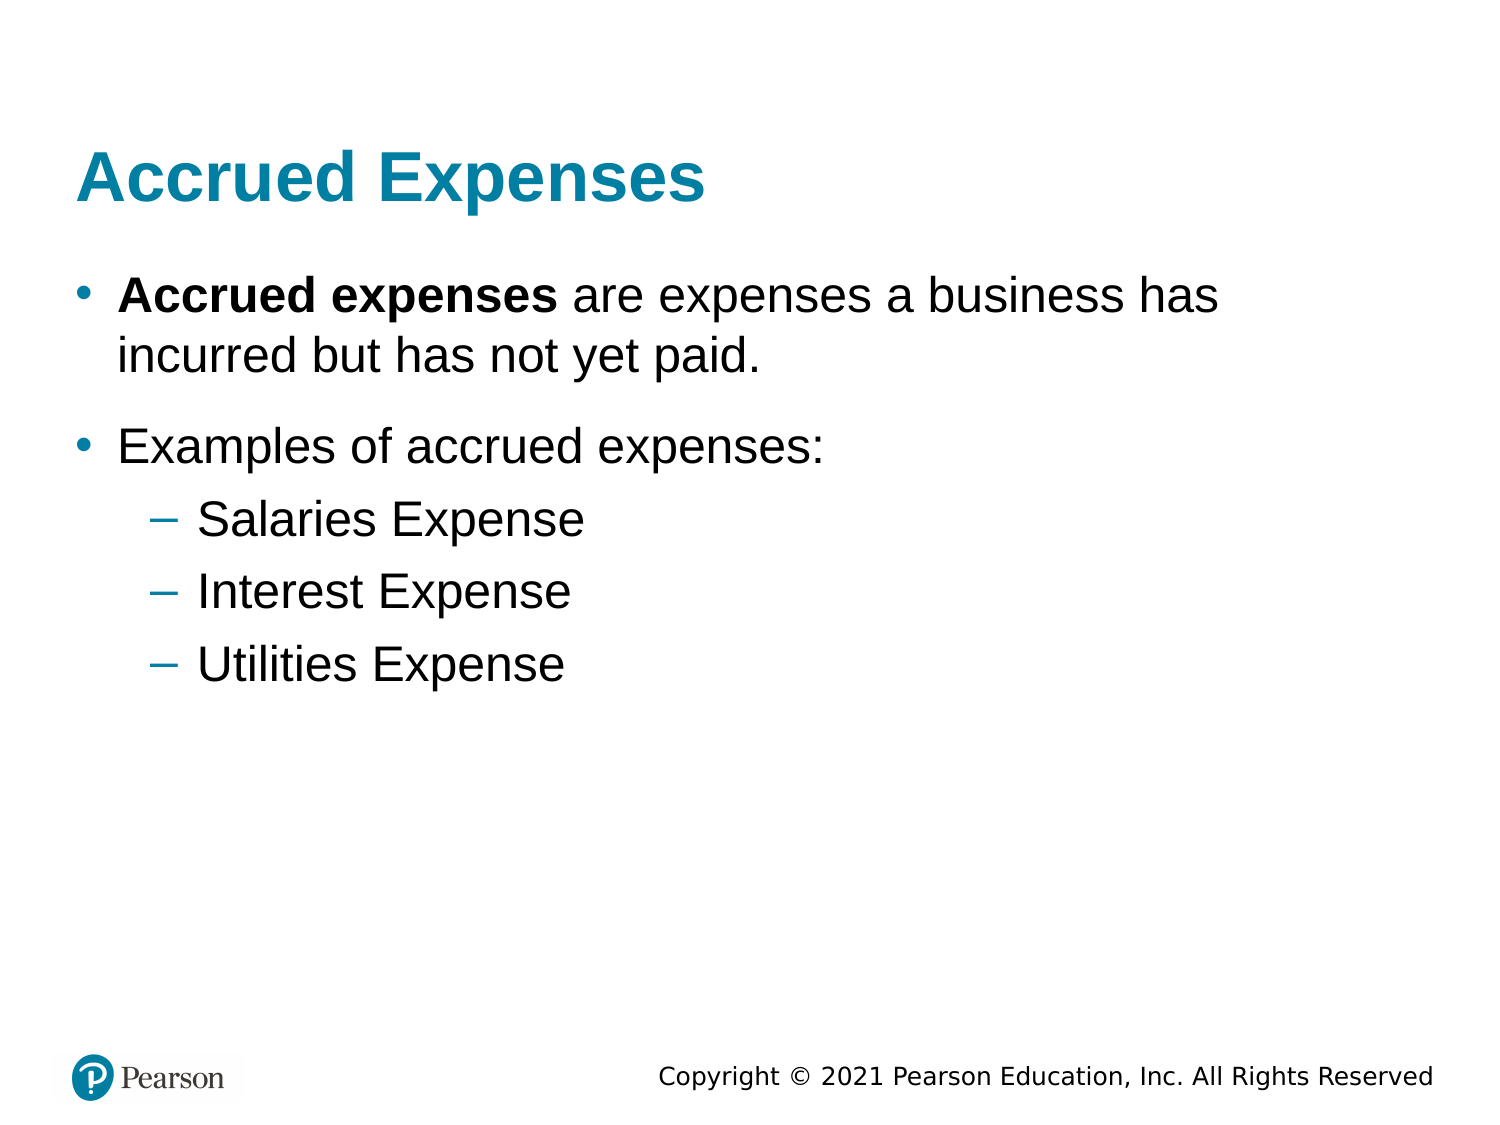

# Accrued Expenses
Accrued expenses are expenses a business has incurred but has not yet paid.
Examples of accrued expenses:
Salaries Expense
Interest Expense
Utilities Expense